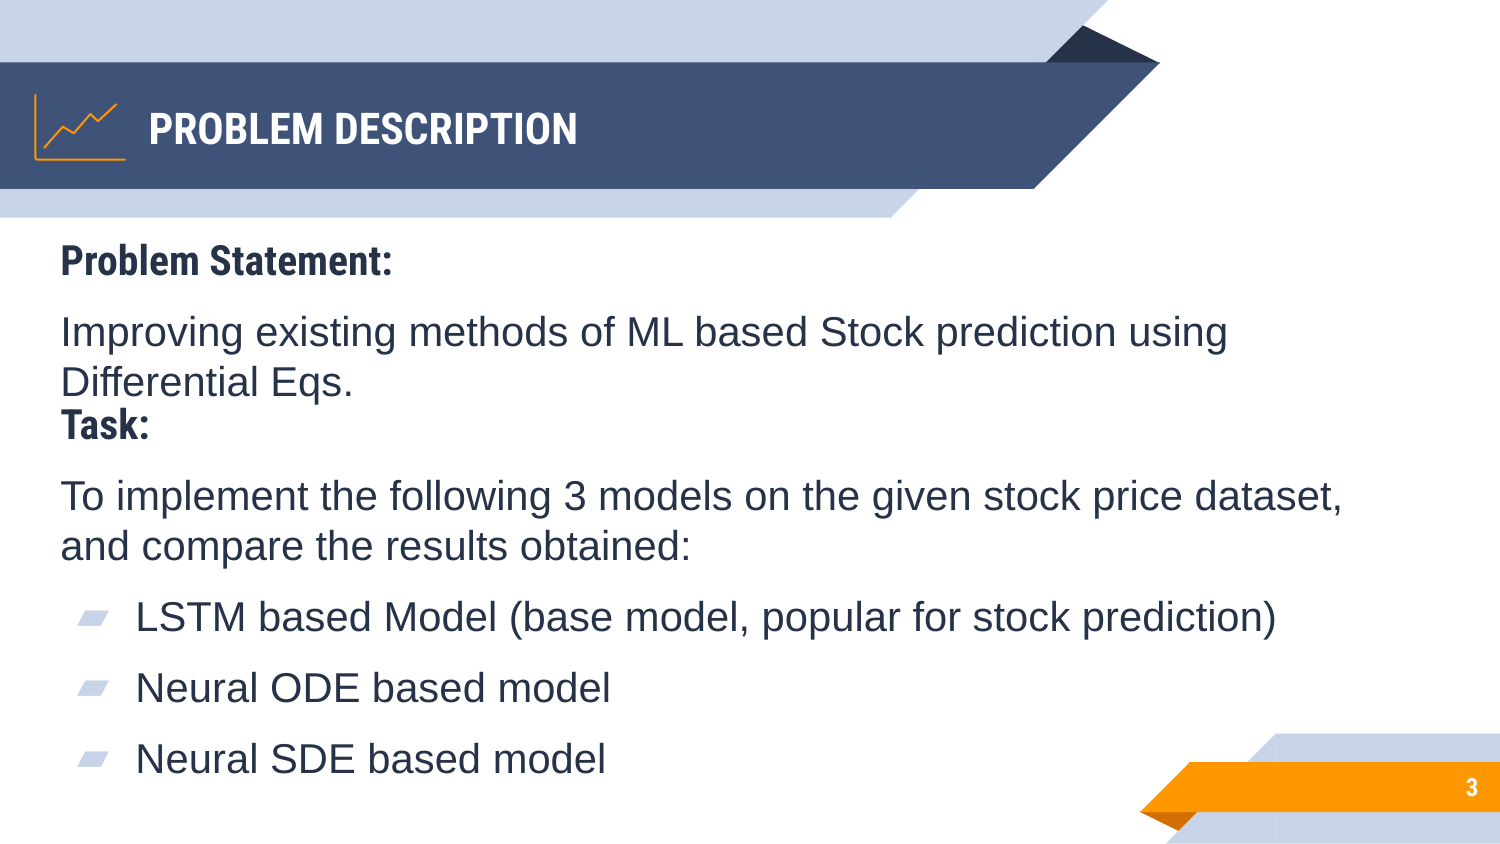

# PROBLEM DESCRIPTION

Problem Statement:
Improving existing methods of ML based Stock prediction using Differential Eqs.

Task:
To implement the following 3 models on the given stock price dataset, and compare the results obtained:
LSTM based Model (base model, popular for stock prediction)
Neural ODE based model
Neural SDE based model
3